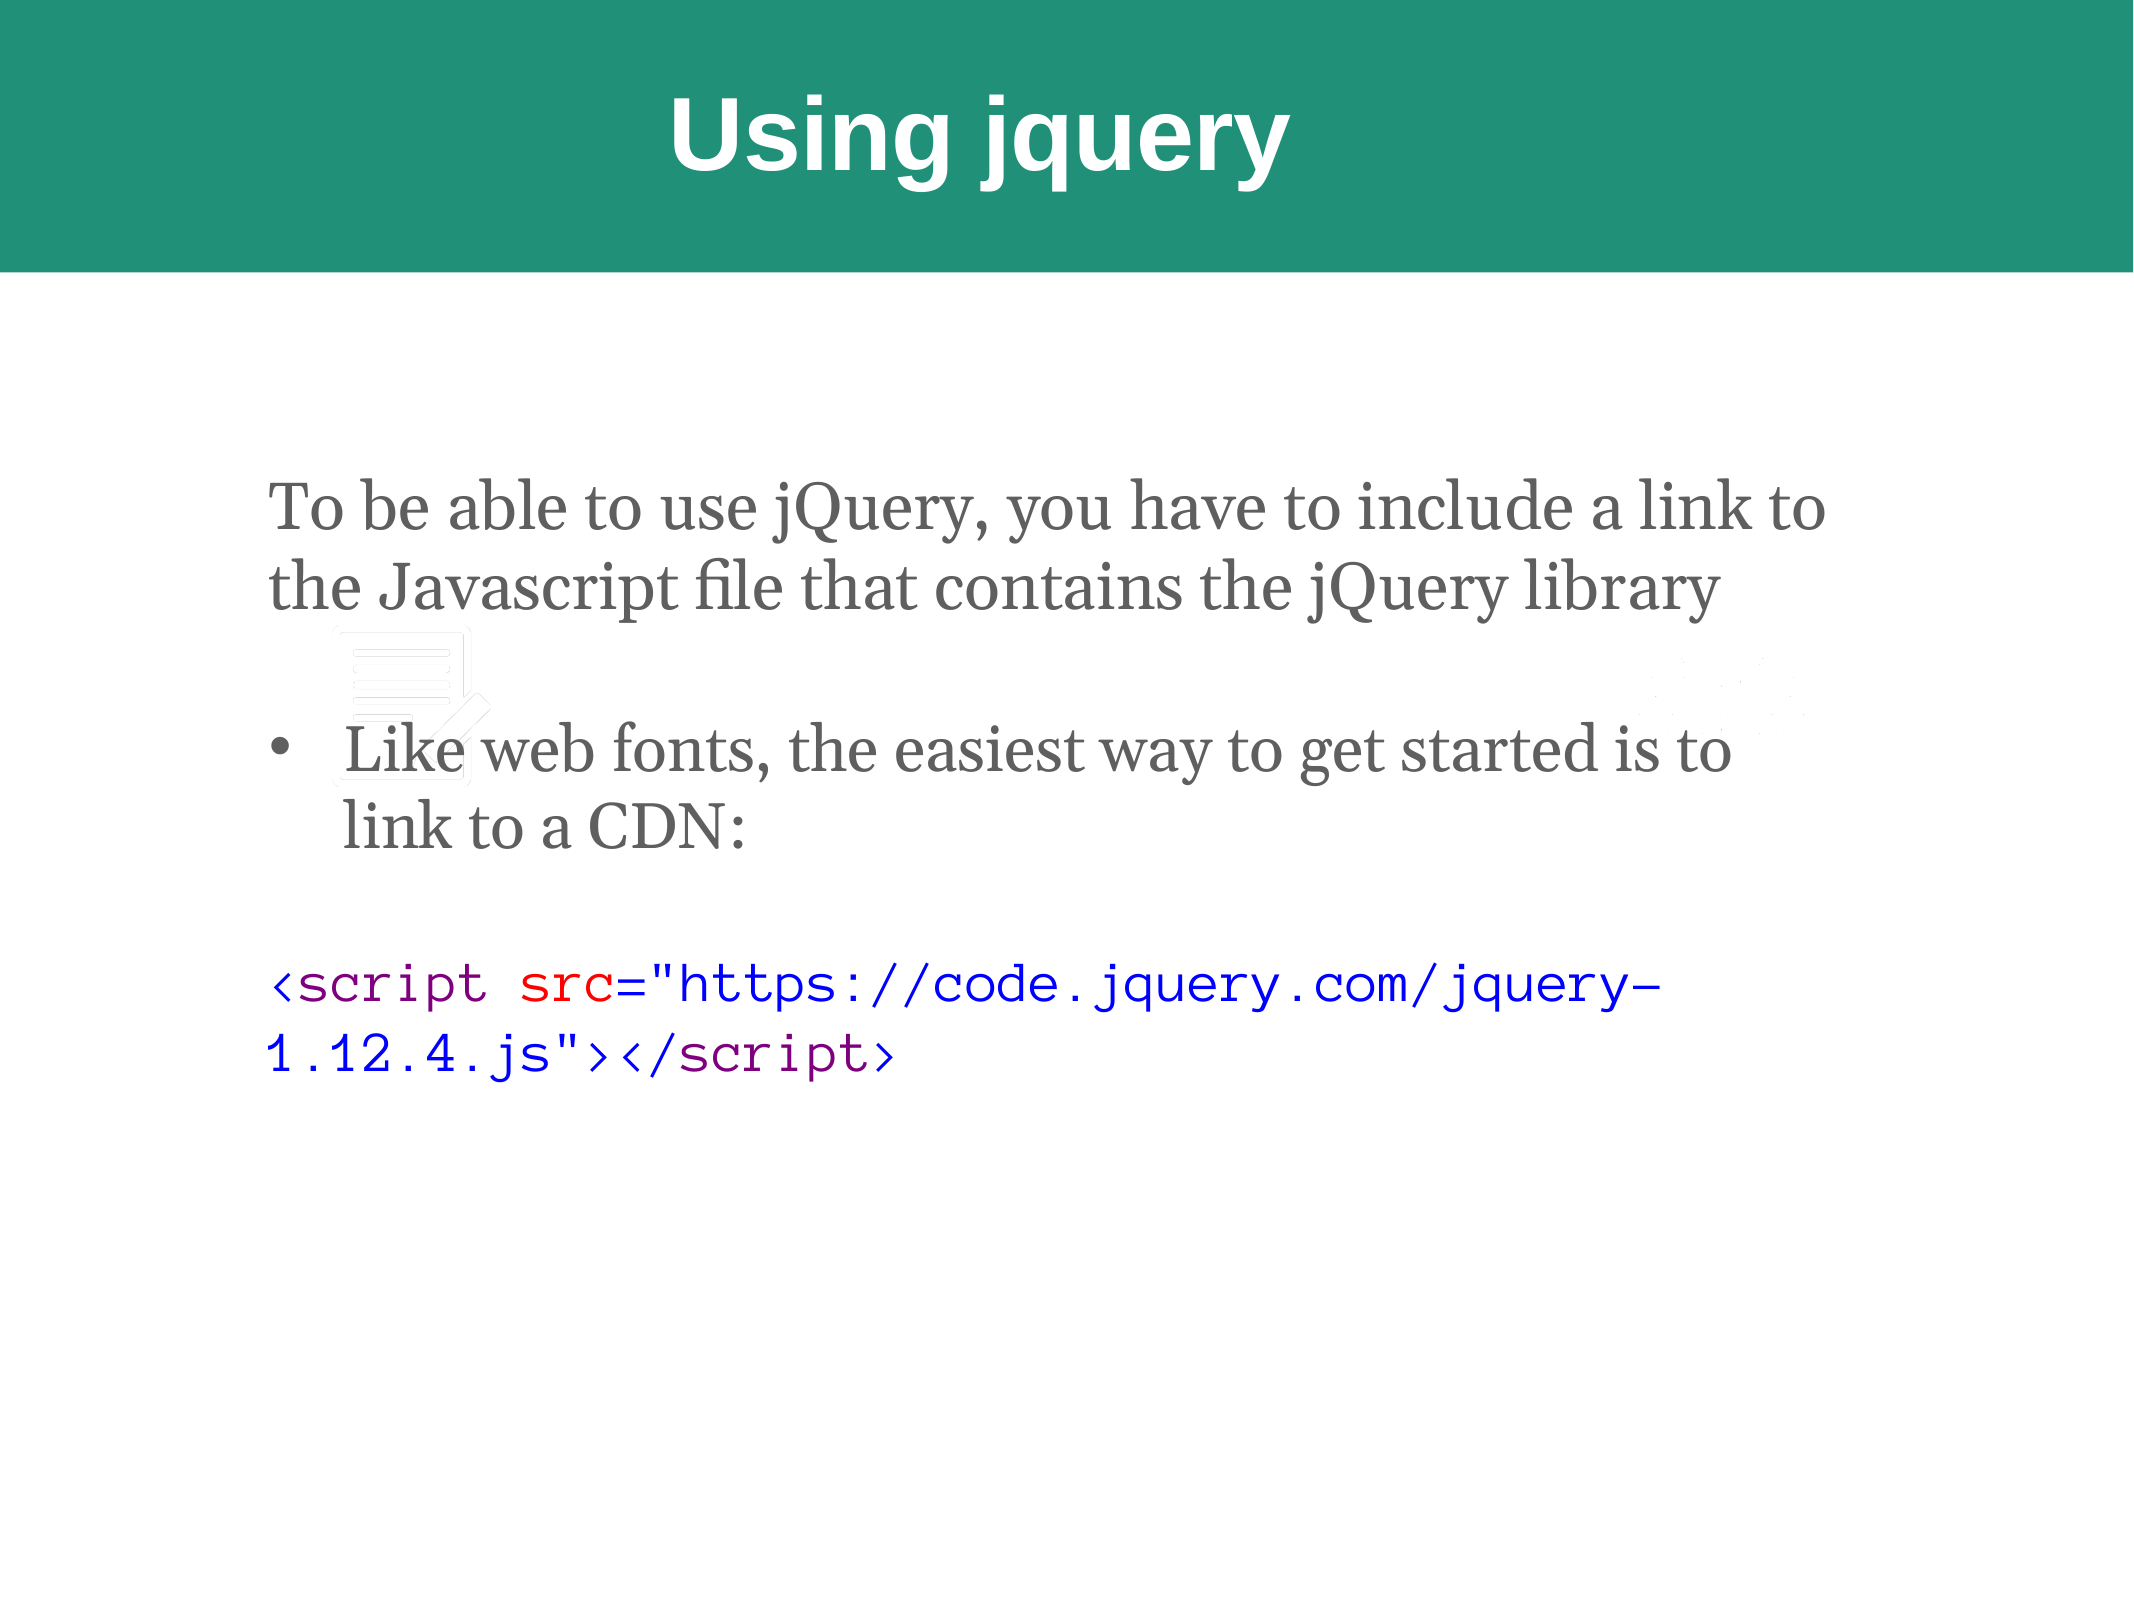

# Using jquery
To be able to use jQuery, you have to include a link to the Javascript file that contains the jQuery library

Like web fonts, the easiest way to get started is to link to a CDN:

<script src="https://code.jquery.com/jquery-1.12.4.js"></script>